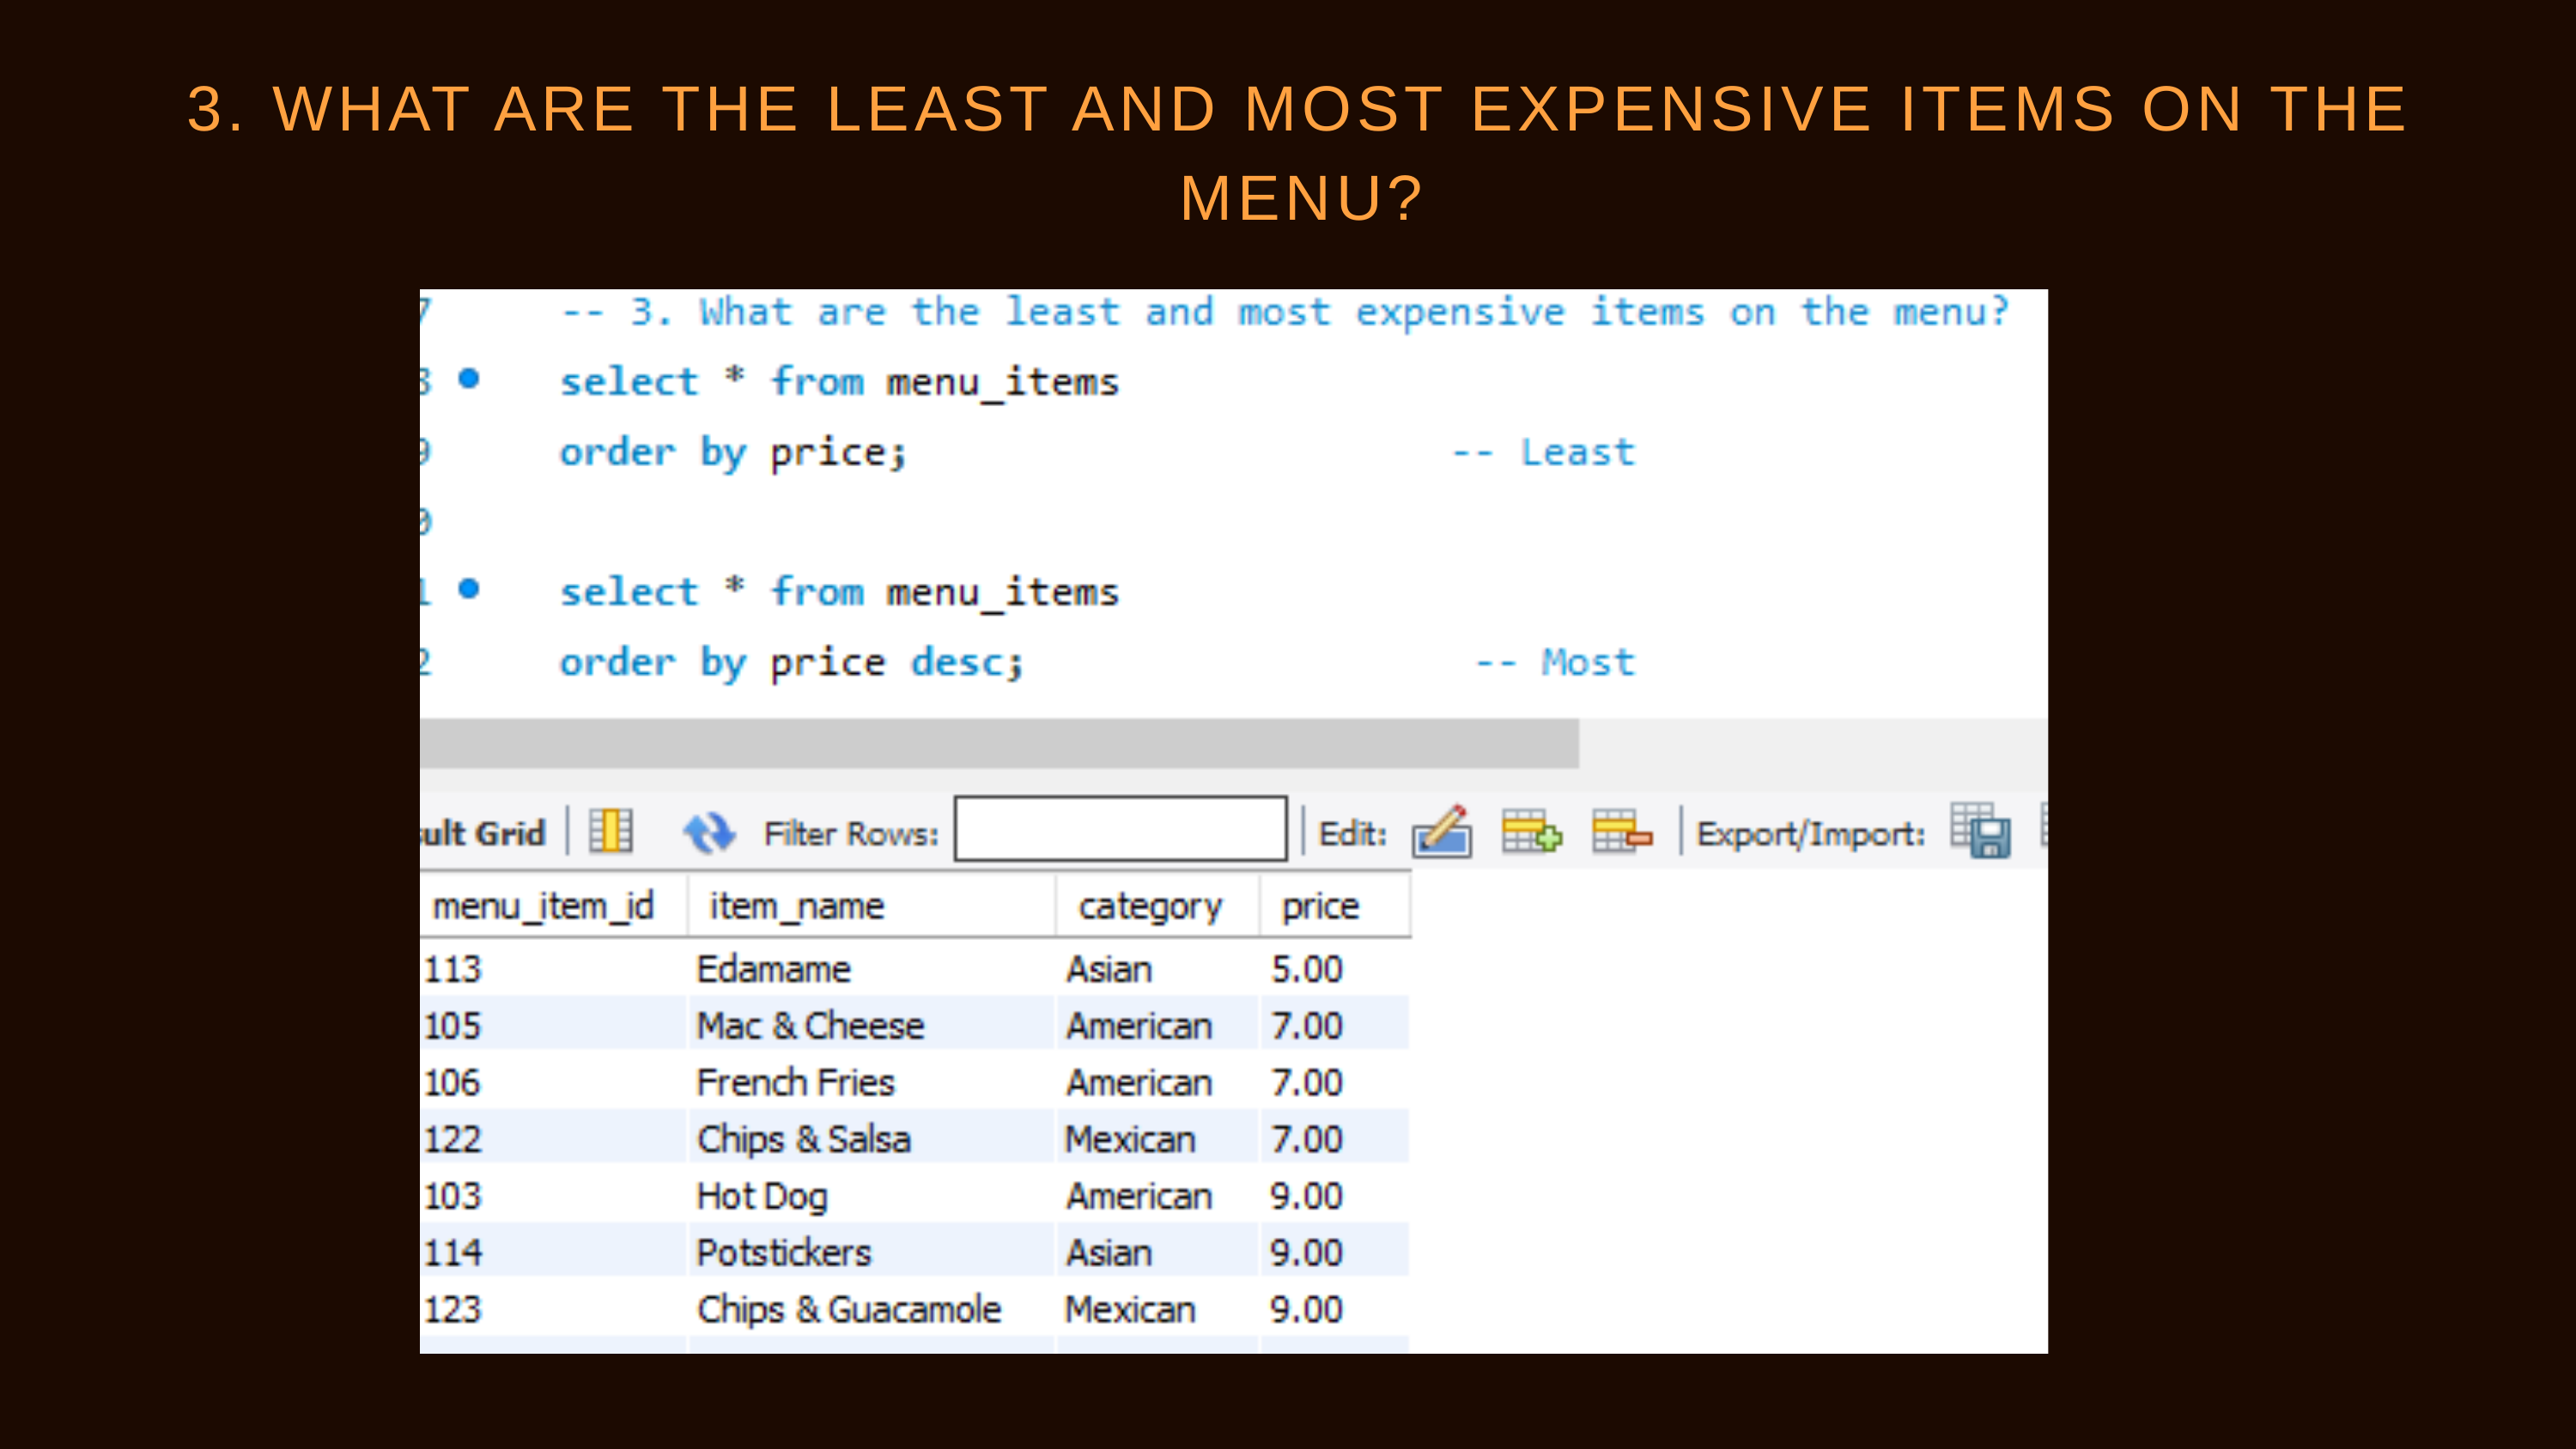

3. WHAT ARE THE LEAST AND MOST EXPENSIVE ITEMS ON THE MENU?